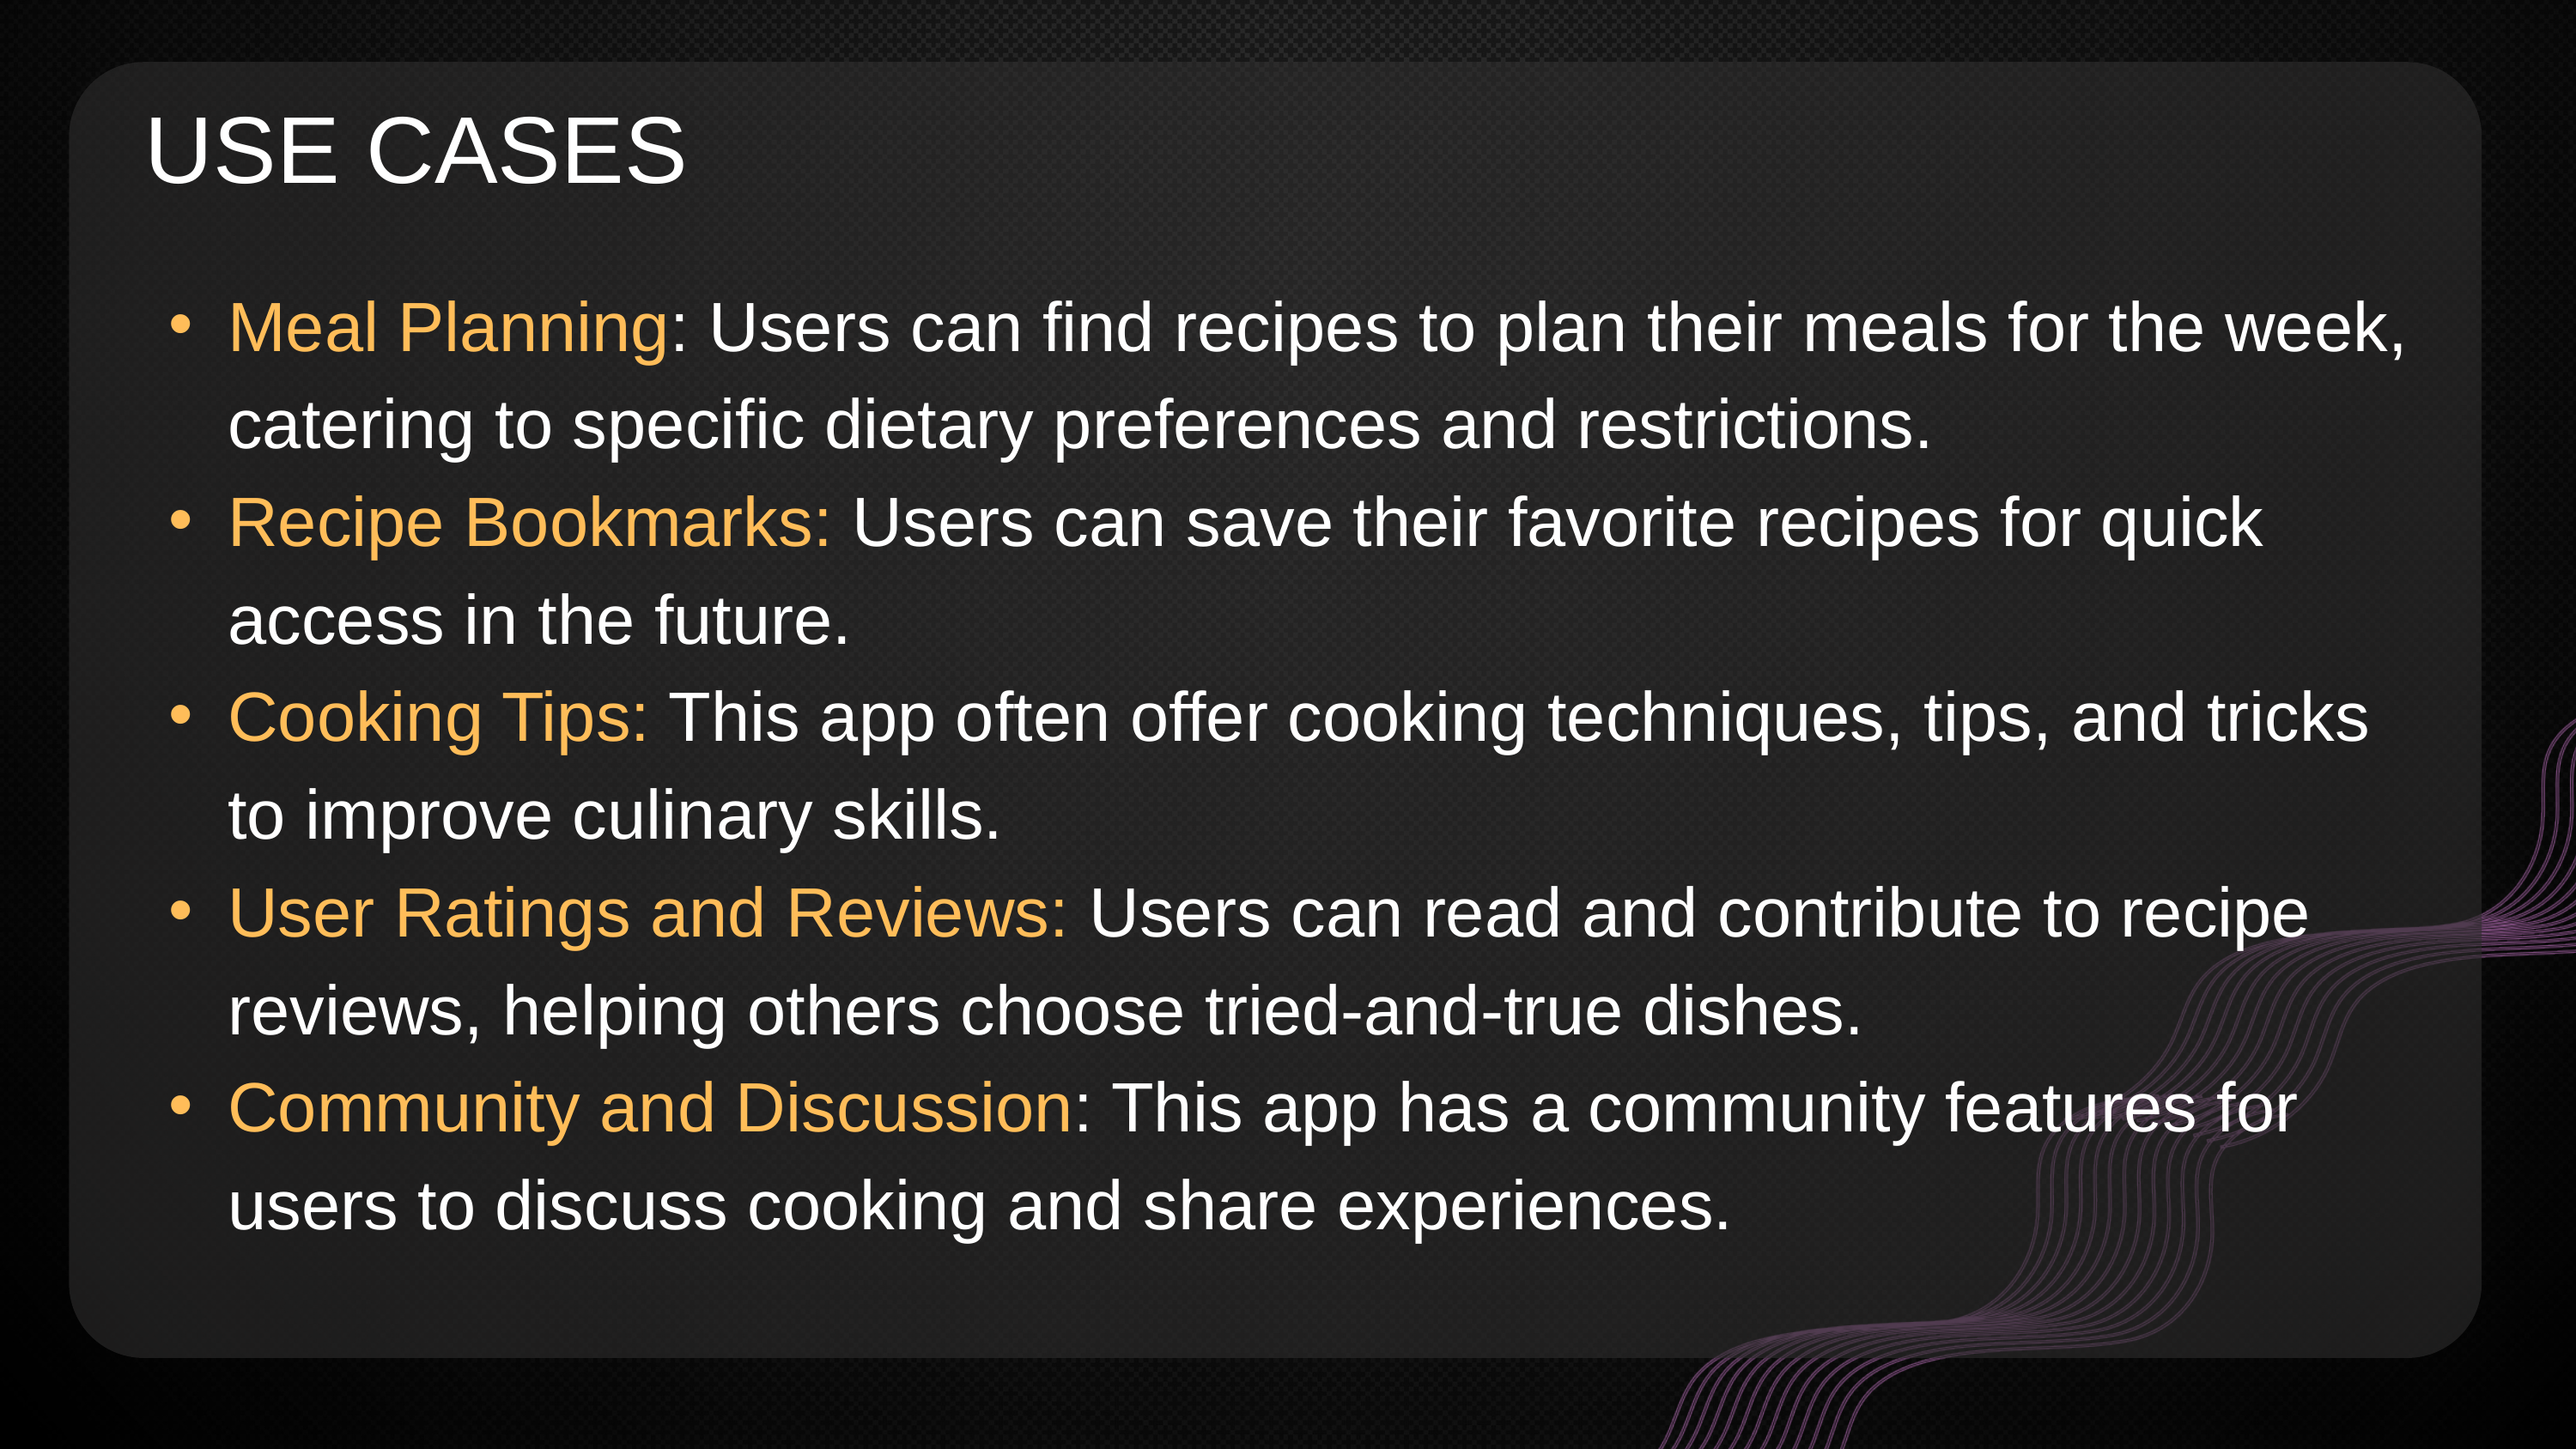

USE CASES
Meal Planning: Users can find recipes to plan their meals for the week, catering to specific dietary preferences and restrictions.
Recipe Bookmarks: Users can save their favorite recipes for quick access in the future.
Cooking Tips: This app often offer cooking techniques, tips, and tricks to improve culinary skills.
User Ratings and Reviews: Users can read and contribute to recipe reviews, helping others choose tried-and-true dishes.
Community and Discussion: This app has a community features for users to discuss cooking and share experiences.